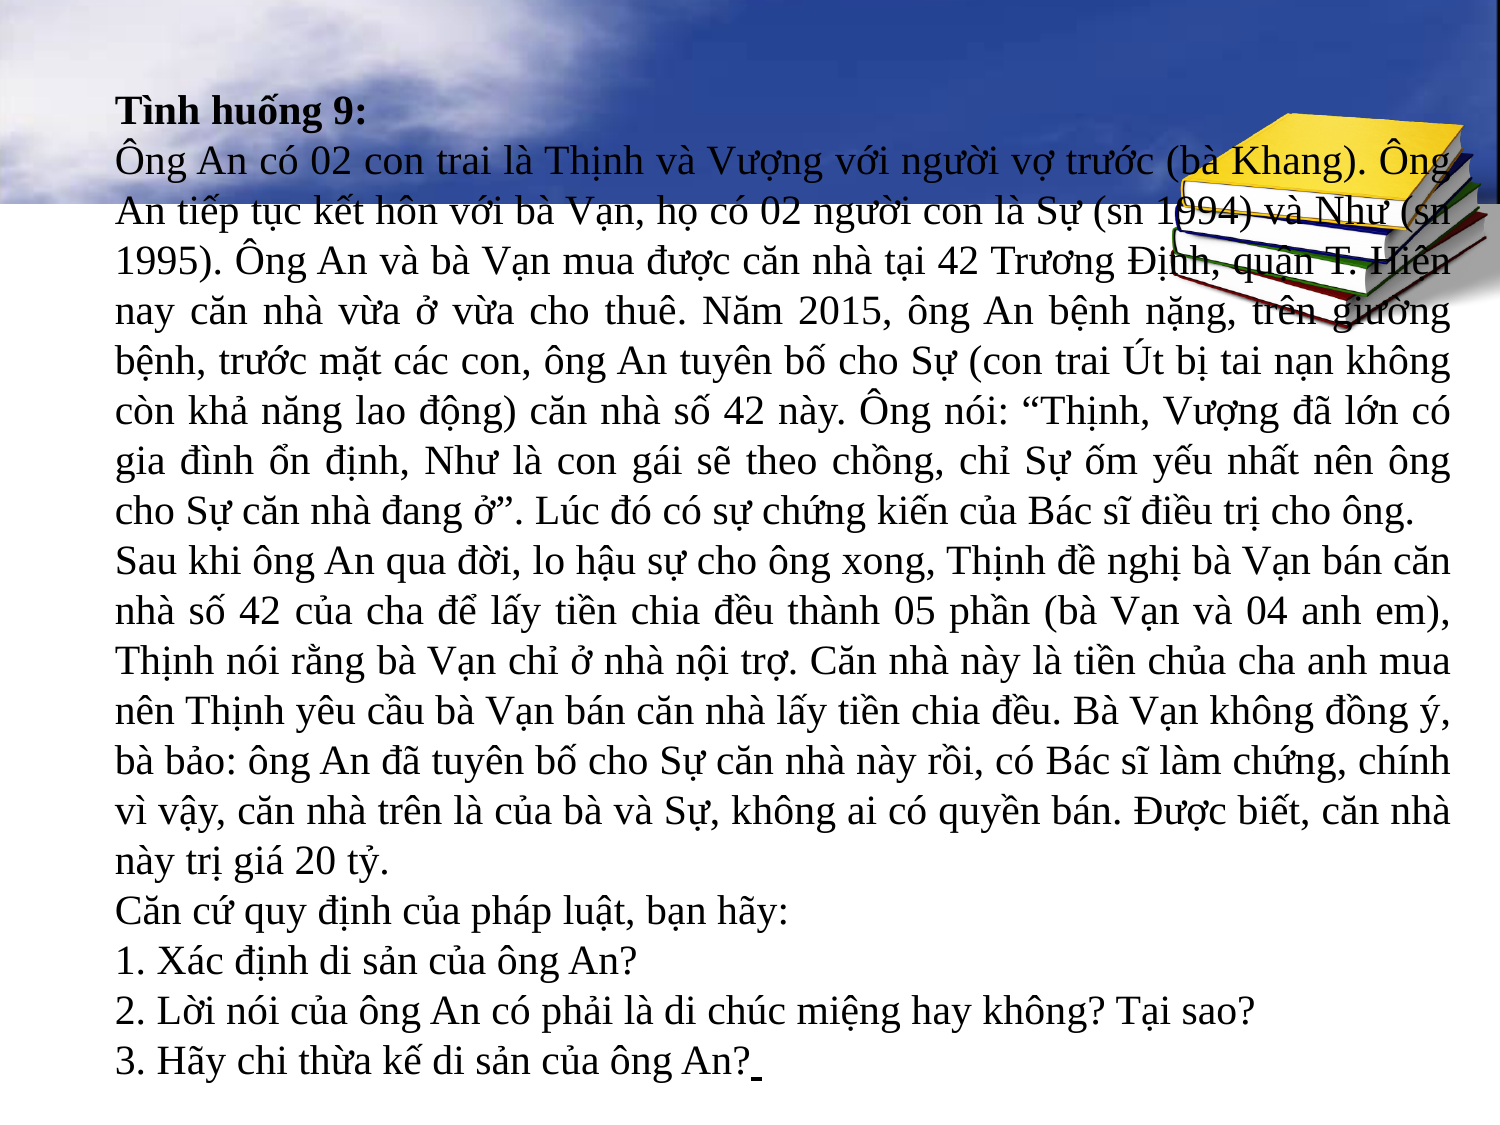

Tình huống 9:
Ông An có 02 con trai là Thịnh và Vượng với người vợ trước (bà Khang). Ông An tiếp tục kết hôn với bà Vạn, họ có 02 người con là Sự (sn 1994) và Như (sn 1995). Ông An và bà Vạn mua được căn nhà tại 42 Trương Định, quận T. Hiện nay căn nhà vừa ở vừa cho thuê. Năm 2015, ông An bệnh nặng, trên giường bệnh, trước mặt các con, ông An tuyên bố cho Sự (con trai Út bị tai nạn không còn khả năng lao động) căn nhà số 42 này. Ông nói: “Thịnh, Vượng đã lớn có gia đình ổn định, Như là con gái sẽ theo chồng, chỉ Sự ốm yếu nhất nên ông cho Sự căn nhà đang ở”. Lúc đó có sự chứng kiến của Bác sĩ điều trị cho ông.
Sau khi ông An qua đời, lo hậu sự cho ông xong, Thịnh đề nghị bà Vạn bán căn nhà số 42 của cha để lấy tiền chia đều thành 05 phần (bà Vạn và 04 anh em), Thịnh nói rằng bà Vạn chỉ ở nhà nội trợ. Căn nhà này là tiền chủa cha anh mua nên Thịnh yêu cầu bà Vạn bán căn nhà lấy tiền chia đều. Bà Vạn không đồng ý, bà bảo: ông An đã tuyên bố cho Sự căn nhà này rồi, có Bác sĩ làm chứng, chính vì vậy, căn nhà trên là của bà và Sự, không ai có quyền bán. Được biết, căn nhà này trị giá 20 tỷ.
Căn cứ quy định của pháp luật, bạn hãy:
1. Xác định di sản của ông An?
2. Lời nói của ông An có phải là di chúc miệng hay không? Tại sao?
3. Hãy chi thừa kế di sản của ông An?